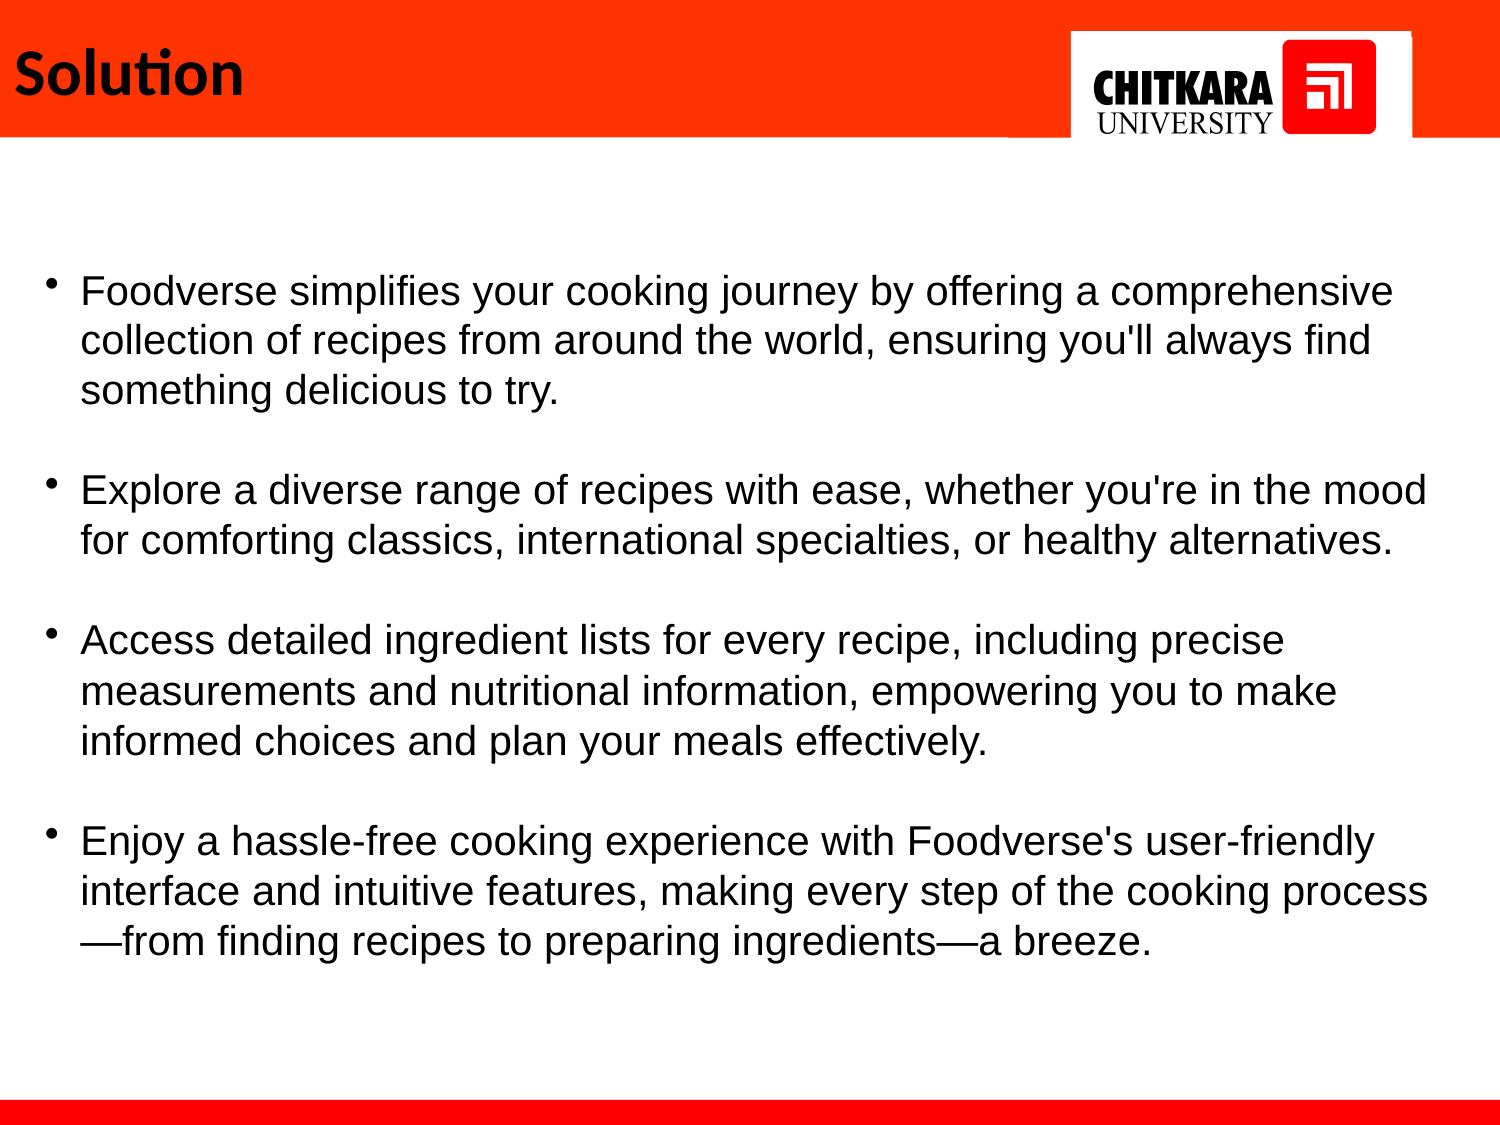

# Solution
Foodverse simplifies your cooking journey by offering a comprehensive collection of recipes from around the world, ensuring you'll always find something delicious to try.

Explore a diverse range of recipes with ease, whether you're in the mood for comforting classics, international specialties, or healthy alternatives.

Access detailed ingredient lists for every recipe, including precise measurements and nutritional information, empowering you to make informed choices and plan your meals effectively.

Enjoy a hassle-free cooking experience with Foodverse's user-friendly interface and intuitive features, making every step of the cooking process—from finding recipes to preparing ingredients—a breeze.